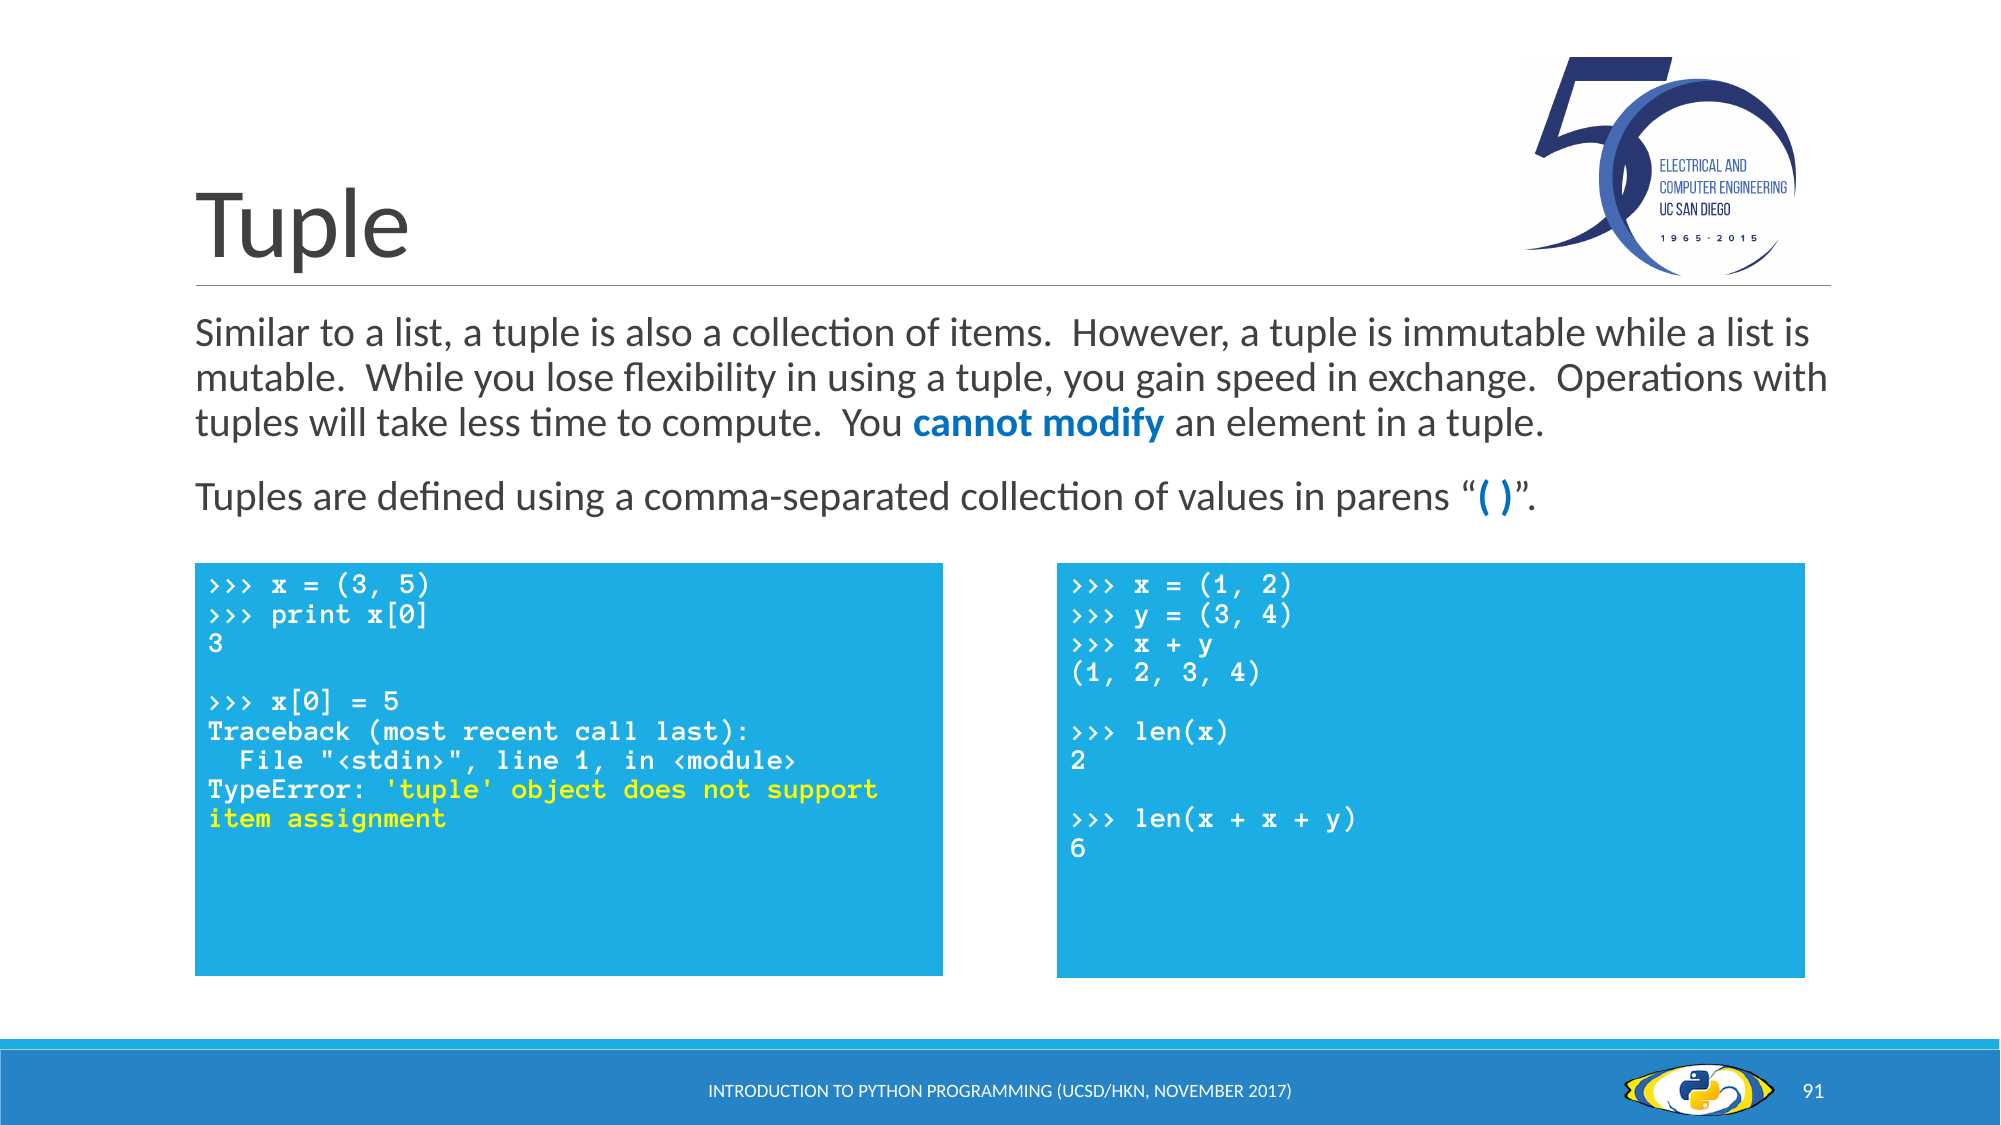

# Tuple
Similar to a list, a tuple is also a collection of items.  However, a tuple is immutable while a list is mutable.  While you lose flexibility in using a tuple, you gain speed in exchange.  Operations with tuples will take less time to compute.  You cannot modify an element in a tuple.
Tuples are defined using a comma-separated collection of values in parens “( )”.
| >>> x = (3, 5) >>> print x[0] 3 >>> x[0] = 5 Traceback (most recent call last): File "<stdin>", line 1, in <module> TypeError: 'tuple' object does not support item assignment |
| --- |
| >>> x = (1, 2) >>> y = (3, 4) >>> x + y (1, 2, 3, 4) >>> len(x) 2 >>> len(x + x + y) 6 |
| --- |
Introduction to Python Programming (UCSD/HKN, November 2017)
91